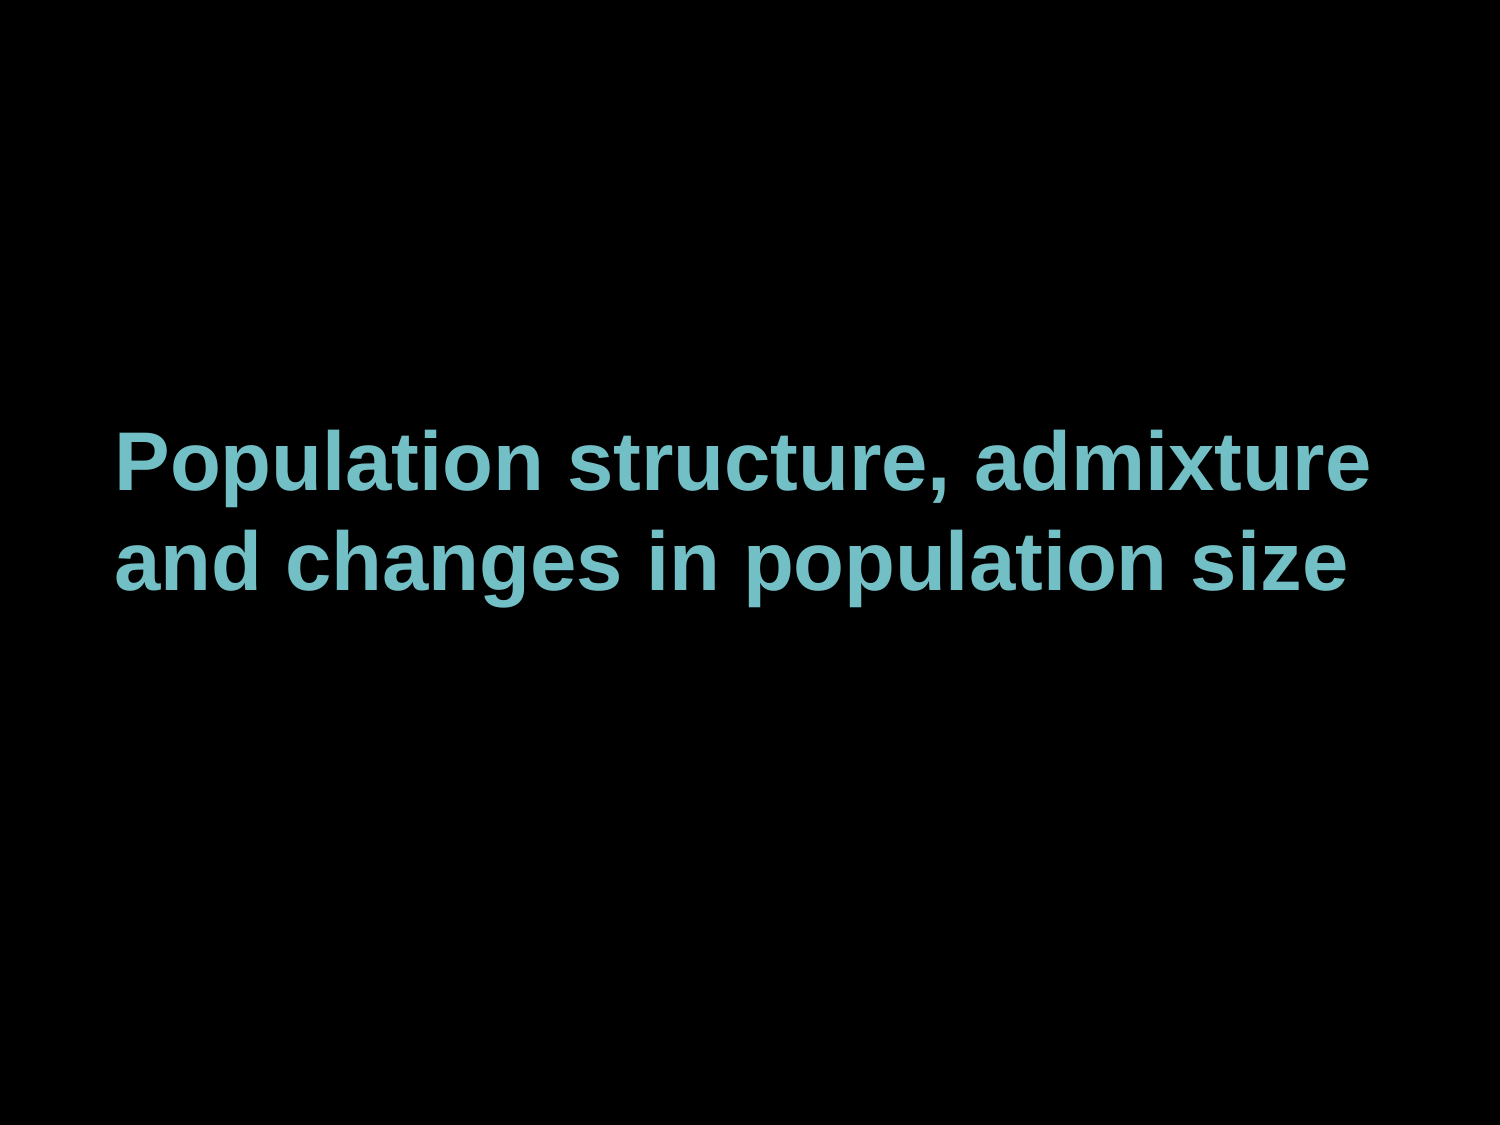

Population structure, admixture
and changes in population size